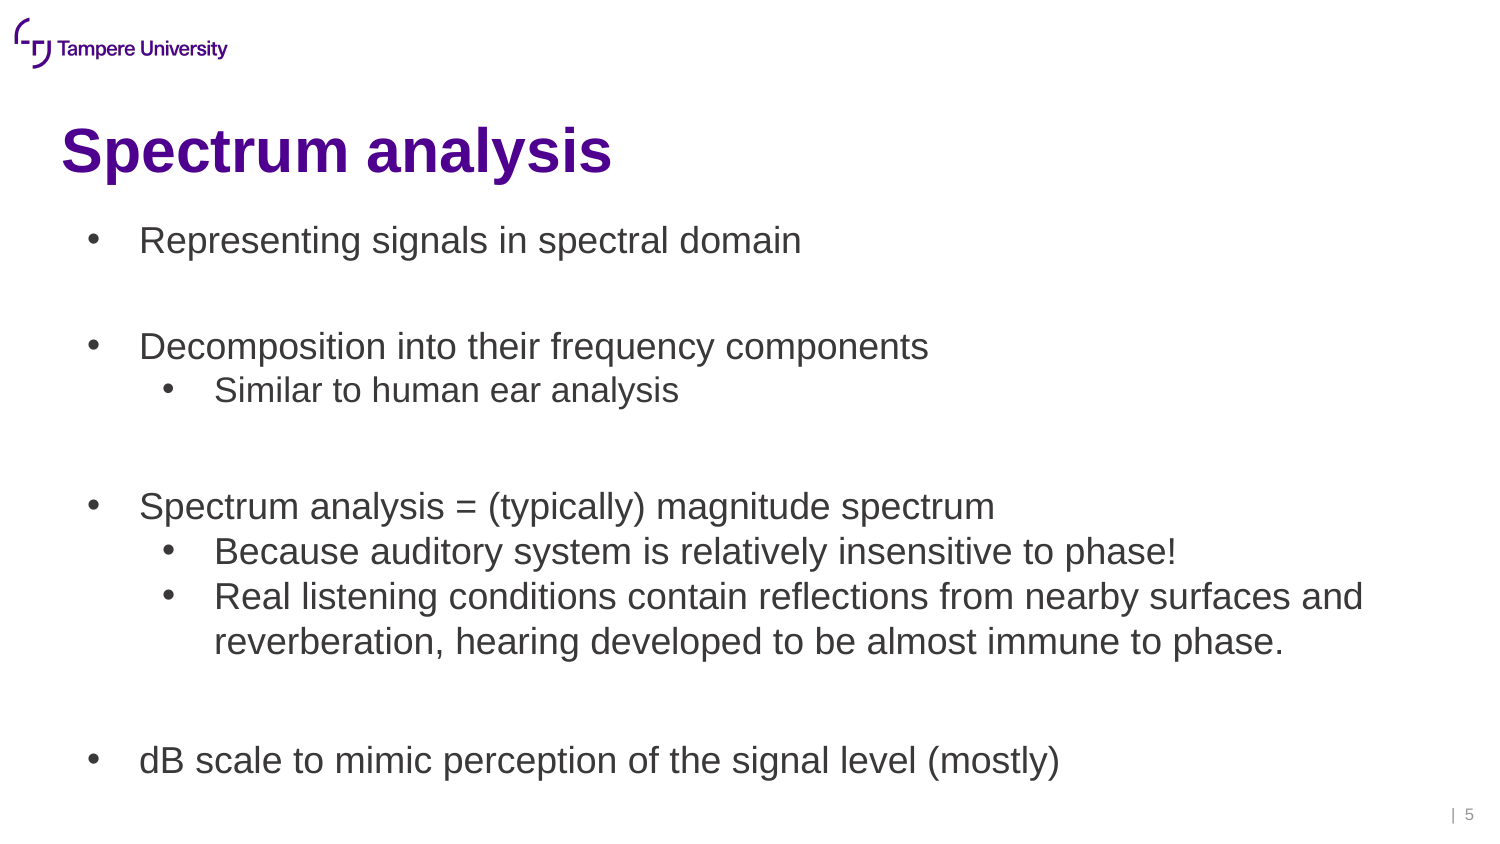

# Spectrum analysis
Representing signals in spectral domain

Decomposition into their frequency components
Similar to human ear analysis

Spectrum analysis = (typically) magnitude spectrum
Because auditory system is relatively insensitive to phase!
Real listening conditions contain reflections from nearby surfaces and reverberation, hearing developed to be almost immune to phase.

dB scale to mimic perception of the signal level (mostly)

|  5